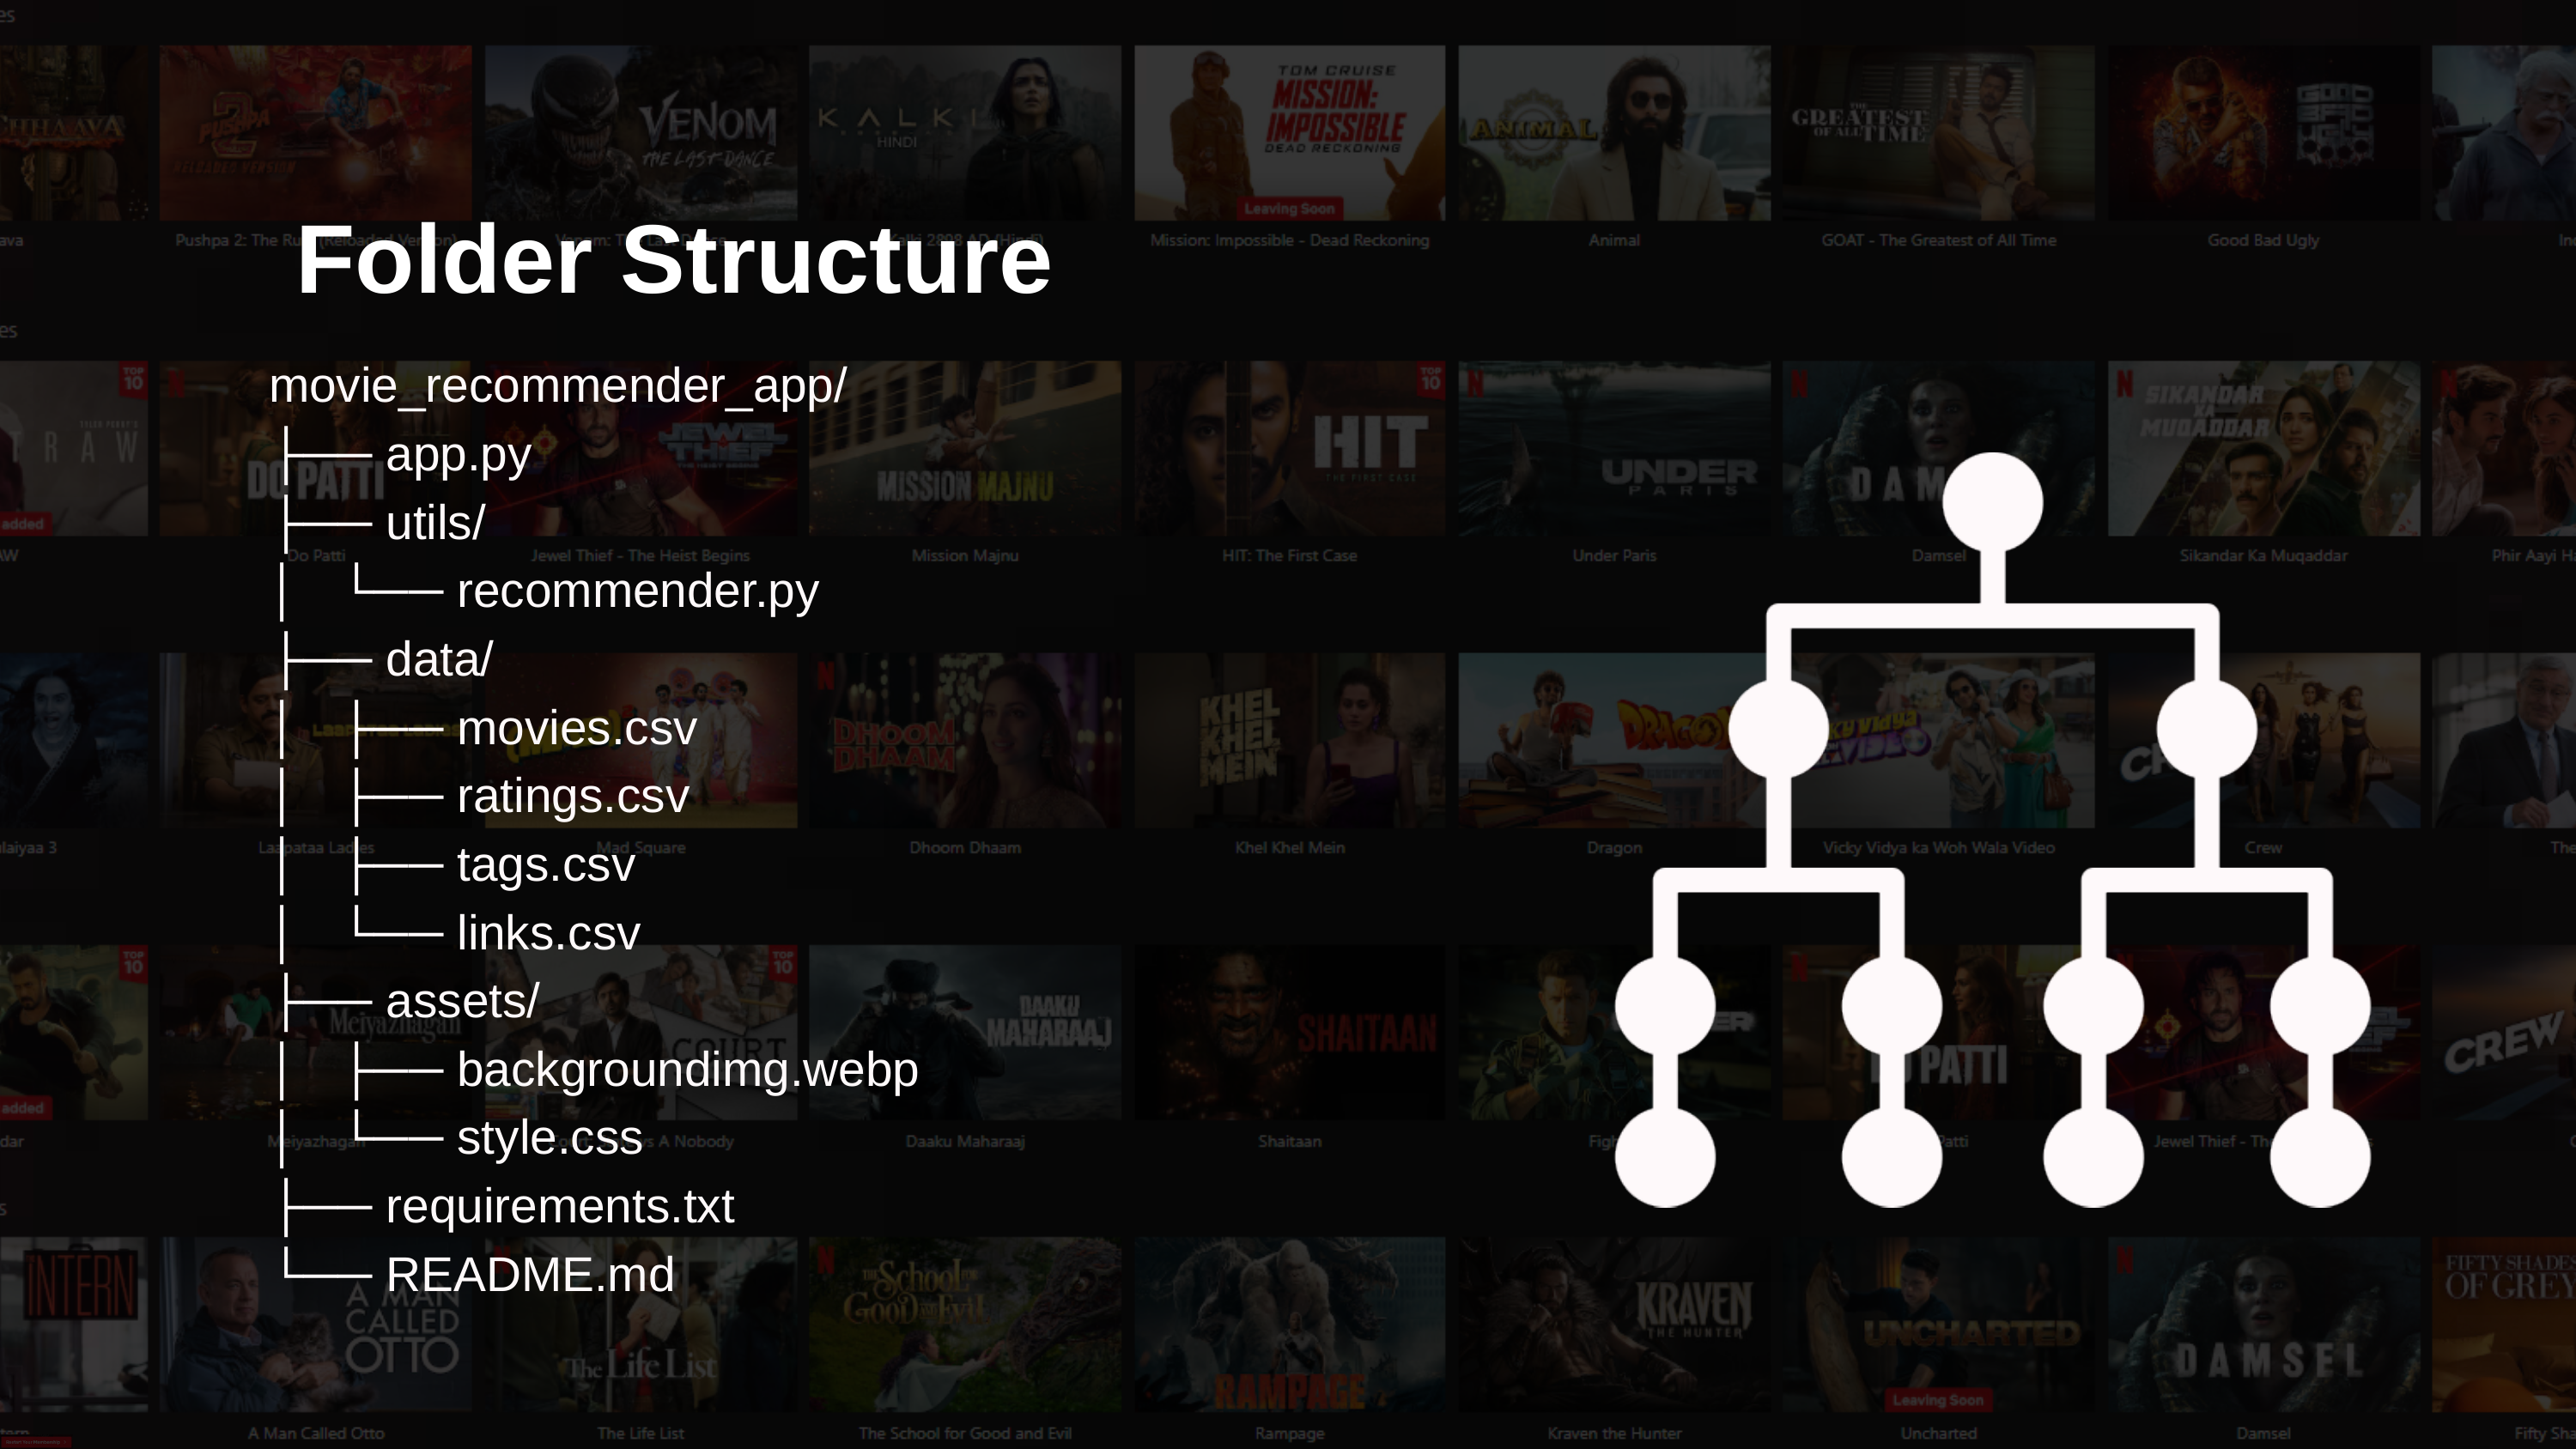

Folder Structure
movie_recommender_app/
├── app.py
├── utils/
│   └── recommender.py
├── data/
│   ├── movies.csv
│   ├── ratings.csv
│   ├── tags.csv
│   └── links.csv
├── assets/
│   ├── backgroundimg.webp
│   └── style.css
├── requirements.txt
└── README.md